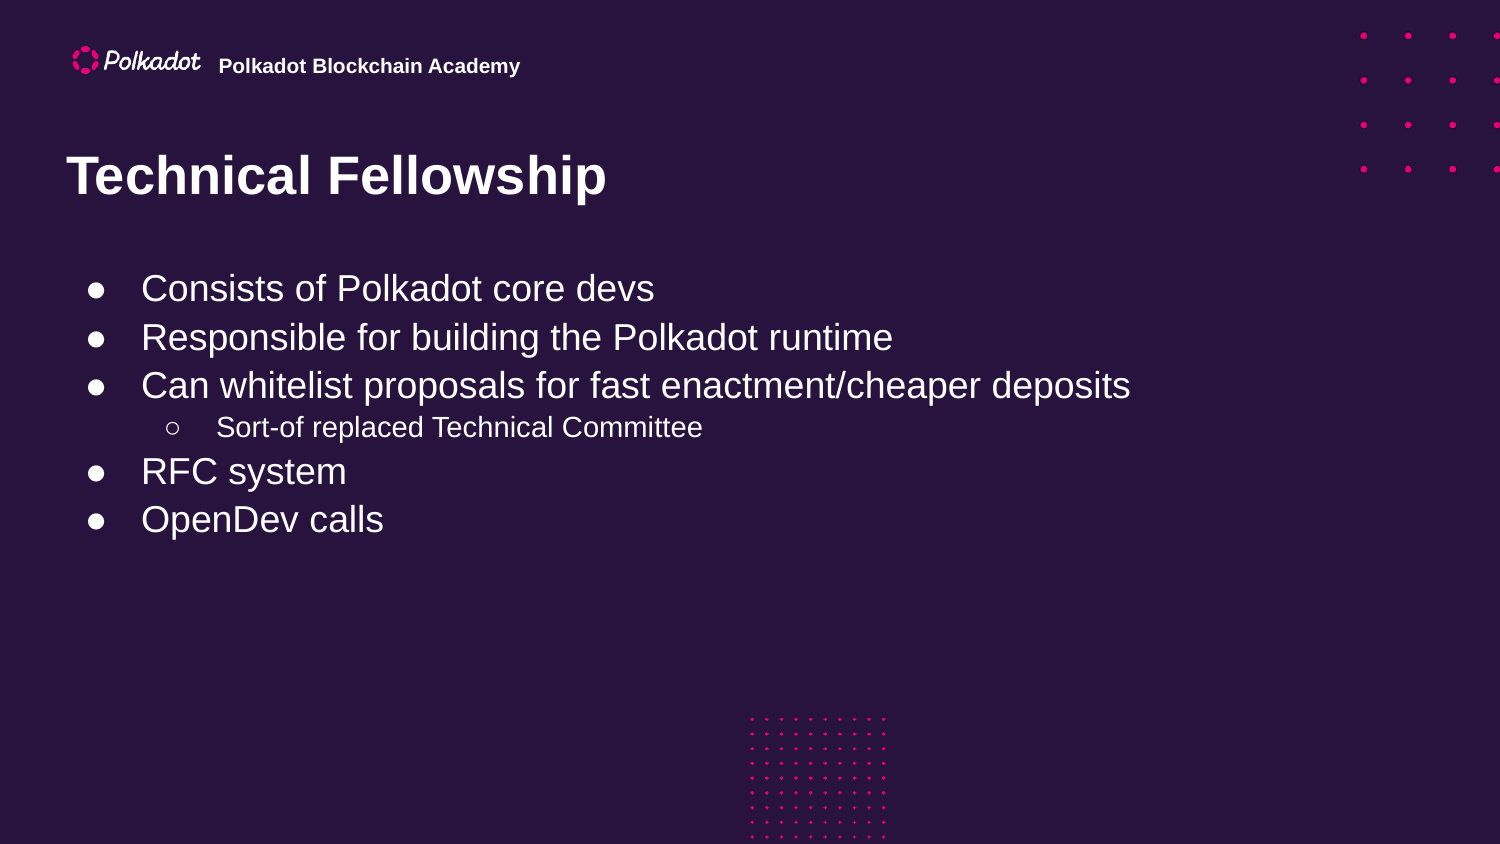

# Technical Fellowship
Consists of Polkadot core devs
Responsible for building the Polkadot runtime
Can whitelist proposals for fast enactment/cheaper deposits
Sort-of replaced Technical Committee
RFC system
OpenDev calls